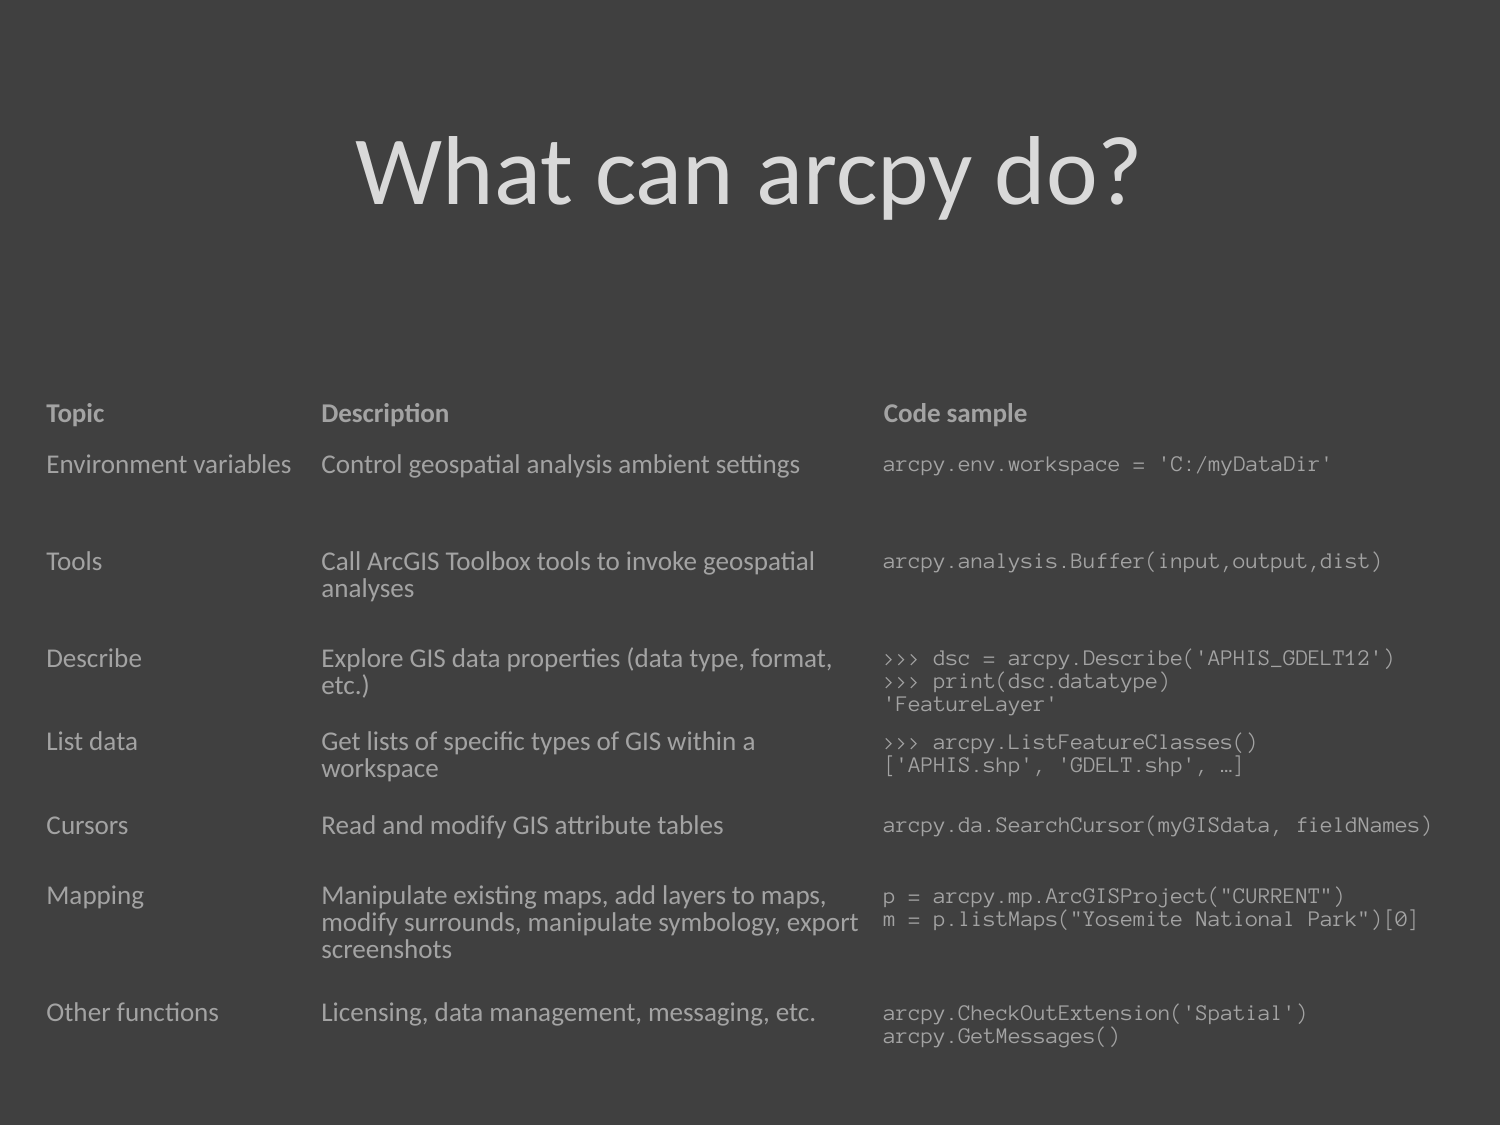

# What can arcpy do?
| Topic | Description | Code sample |
| --- | --- | --- |
| Environment variables | Control geospatial analysis ambient settings | arcpy.env.workspace = 'C:/myDataDir' |
| Tools | Call ArcGIS Toolbox tools to invoke geospatial analyses | arcpy.analysis.Buffer(input,output,dist) |
| Describe | Explore GIS data properties (data type, format, etc.) | >>> dsc = arcpy.Describe('APHIS\_GDELT12') >>> print(dsc.datatype) 'FeatureLayer' |
| List data | Get lists of specific types of GIS within a workspace | >>> arcpy.ListFeatureClasses() ['APHIS.shp', 'GDELT.shp', …] |
| Cursors | Read and modify GIS attribute tables | arcpy.da.SearchCursor(myGISdata, fieldNames) |
| Mapping | Manipulate existing maps, add layers to maps, modify surrounds, manipulate symbology, export screenshots | p = arcpy.mp.ArcGISProject("CURRENT") m = p.listMaps("Yosemite National Park")[0] |
| Other functions | Licensing, data management, messaging, etc. | arcpy.CheckOutExtension('Spatial') arcpy.GetMessages() |